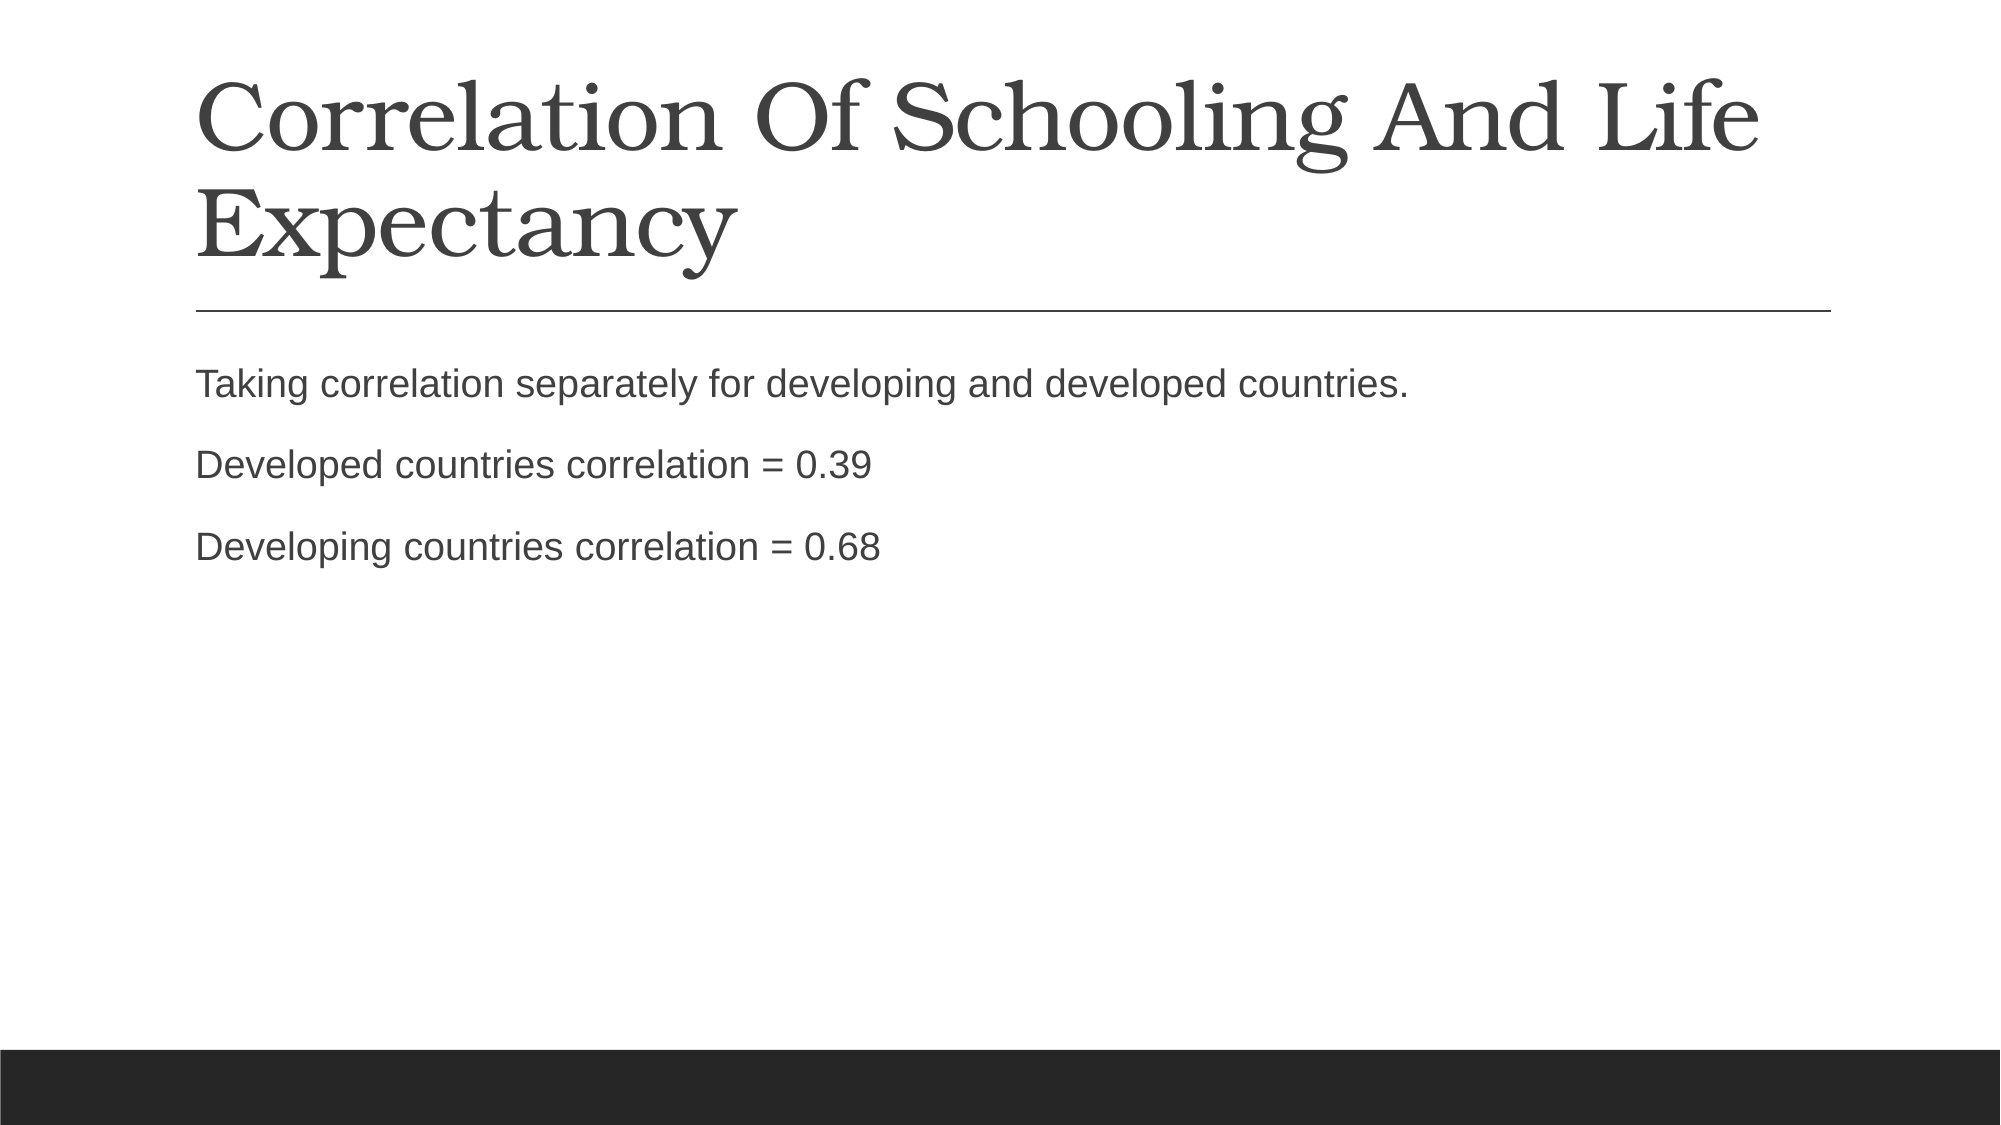

# Correlation Of Schooling And Life Expectancy
Taking correlation separately for developing and developed countries.
Developed countries correlation = 0.39
Developing countries correlation = 0.68